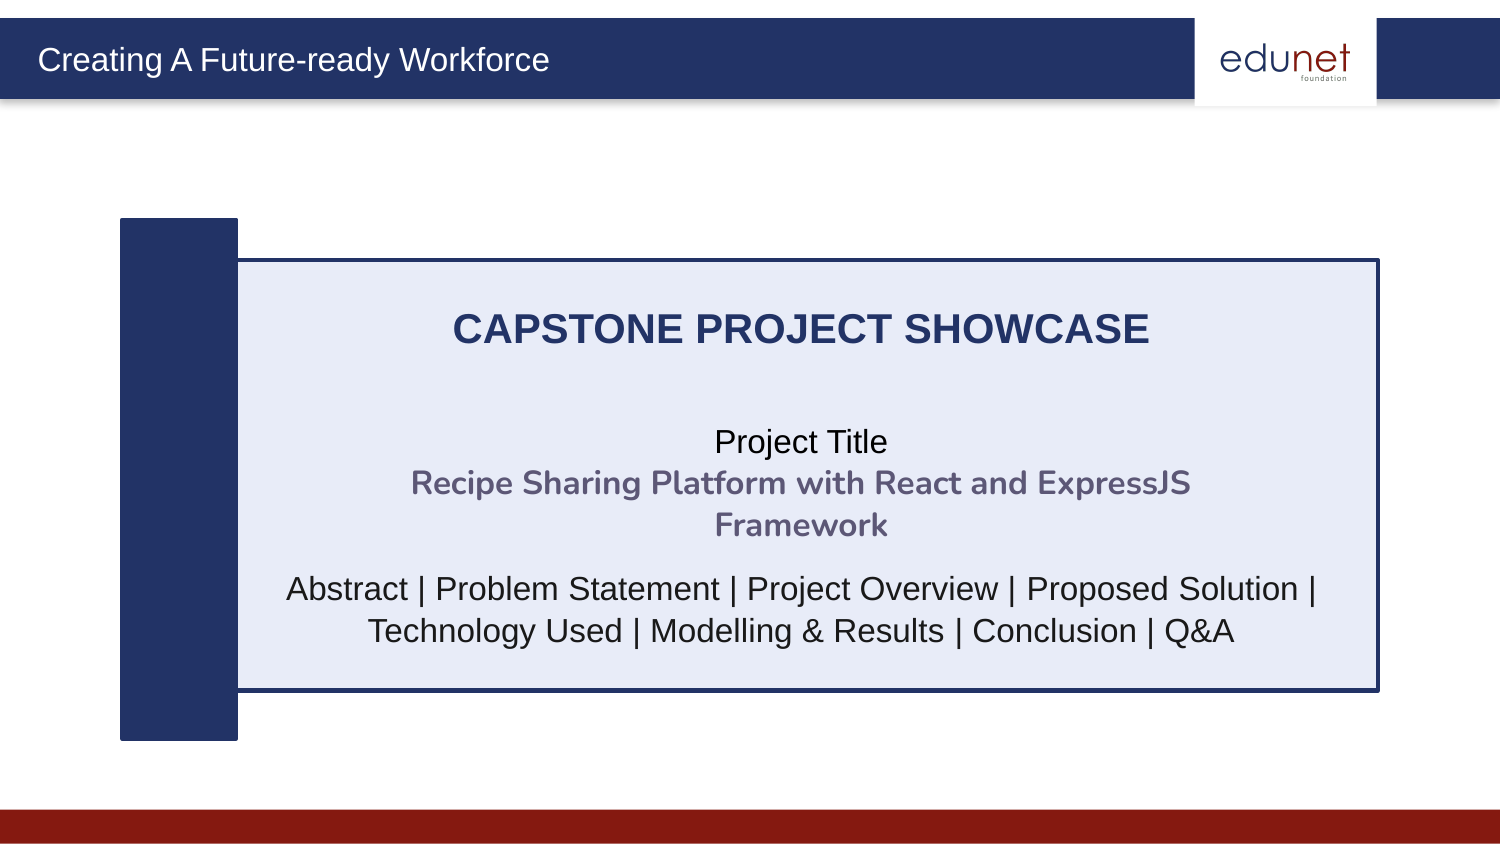

CAPSTONE PROJECT SHOWCASE
Project Title
Recipe Sharing Platform with React and ExpressJS Framework
Abstract | Problem Statement | Project Overview | Proposed Solution | Technology Used | Modelling & Results | Conclusion | Q&A